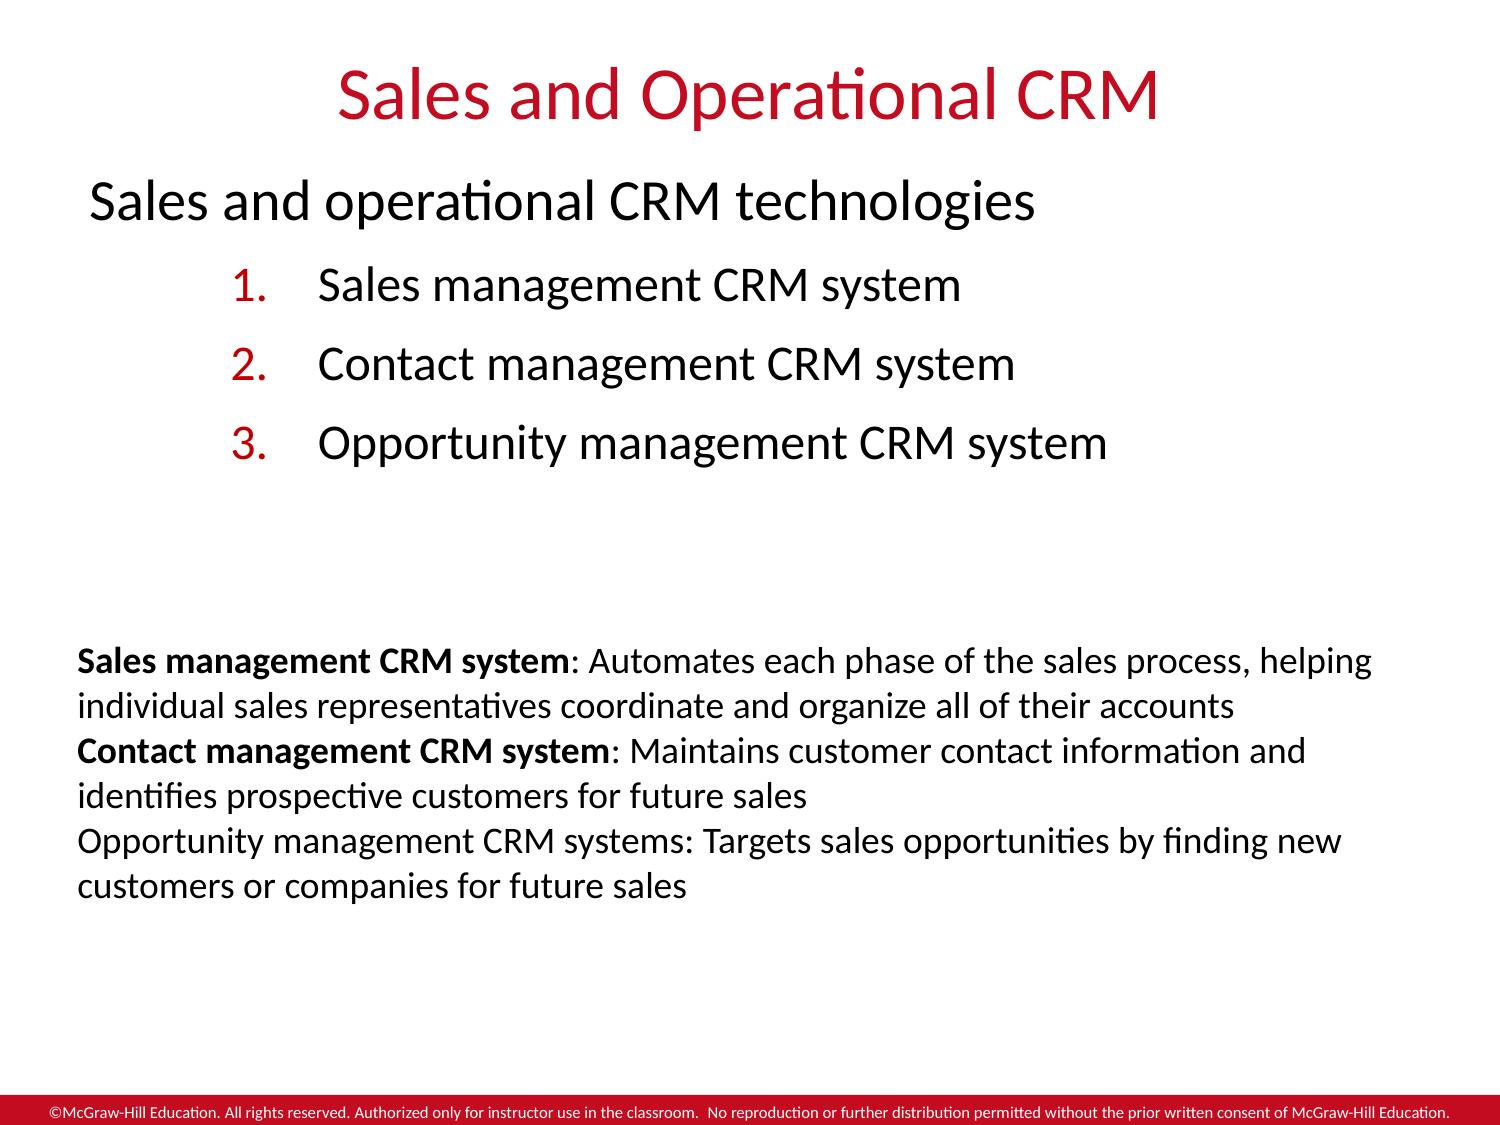

# Sales and Operational CRM
Sales and operational CRM technologies
Sales management CRM system
Contact management CRM system
Opportunity management CRM system
Sales management CRM system: Automates each phase of the sales process, helping individual sales representatives coordinate and organize all of their accounts
Contact management CRM system: Maintains customer contact information and identifies prospective customers for future sales
Opportunity management CRM systems: Targets sales opportunities by finding new customers or companies for future sales